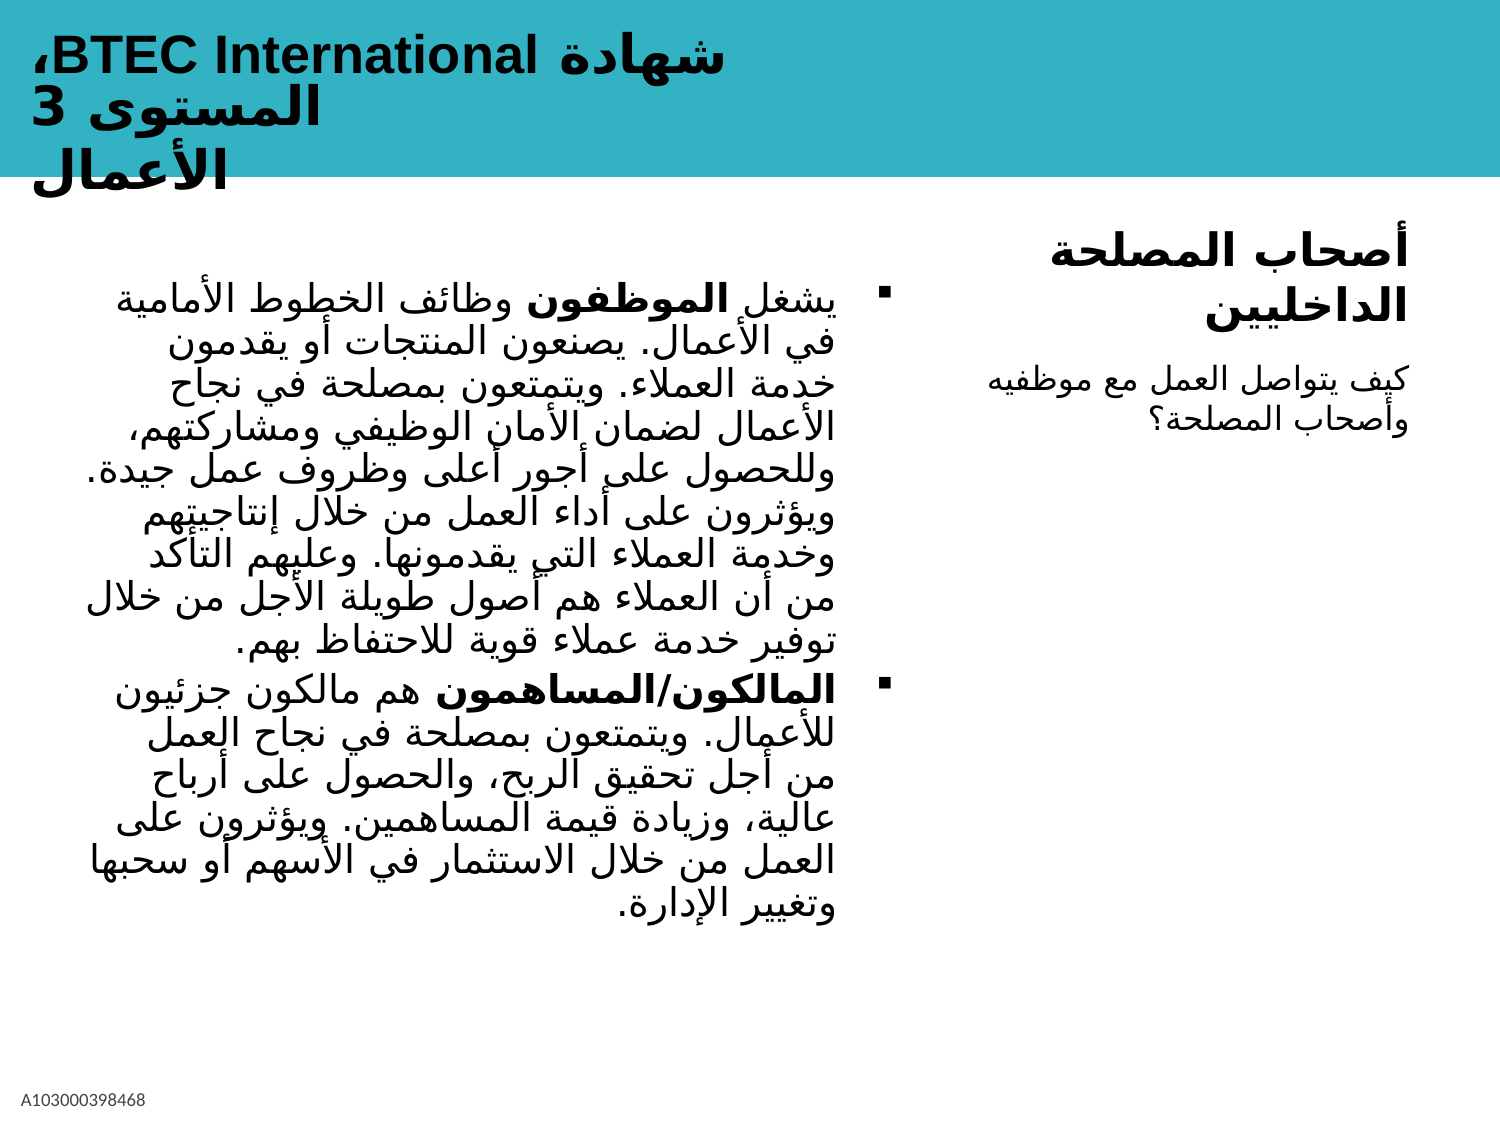

# أصحاب المصلحة الداخليين
يشغل الموظفون وظائف الخطوط الأمامية في الأعمال. يصنعون المنتجات أو يقدمون خدمة العملاء. ويتمتعون بمصلحة في نجاح الأعمال لضمان الأمان الوظيفي ومشاركتهم، وللحصول على أجور أعلى وظروف عمل جيدة. ويؤثرون على أداء العمل من خلال إنتاجيتهم وخدمة العملاء التي يقدمونها. وعليهم التأكد من أن العملاء هم أصول طويلة الأجل من خلال توفير خدمة عملاء قوية للاحتفاظ بهم.
المالكون/المساهمون هم مالكون جزئيون للأعمال. ويتمتعون بمصلحة في نجاح العمل من أجل تحقيق الربح، والحصول على أرباح عالية، وزيادة قيمة المساهمين. ويؤثرون على العمل من خلال الاستثمار في الأسهم أو سحبها وتغيير الإدارة.

كيف يتواصل العمل مع موظفيه وأصحاب المصلحة؟
A103000398468